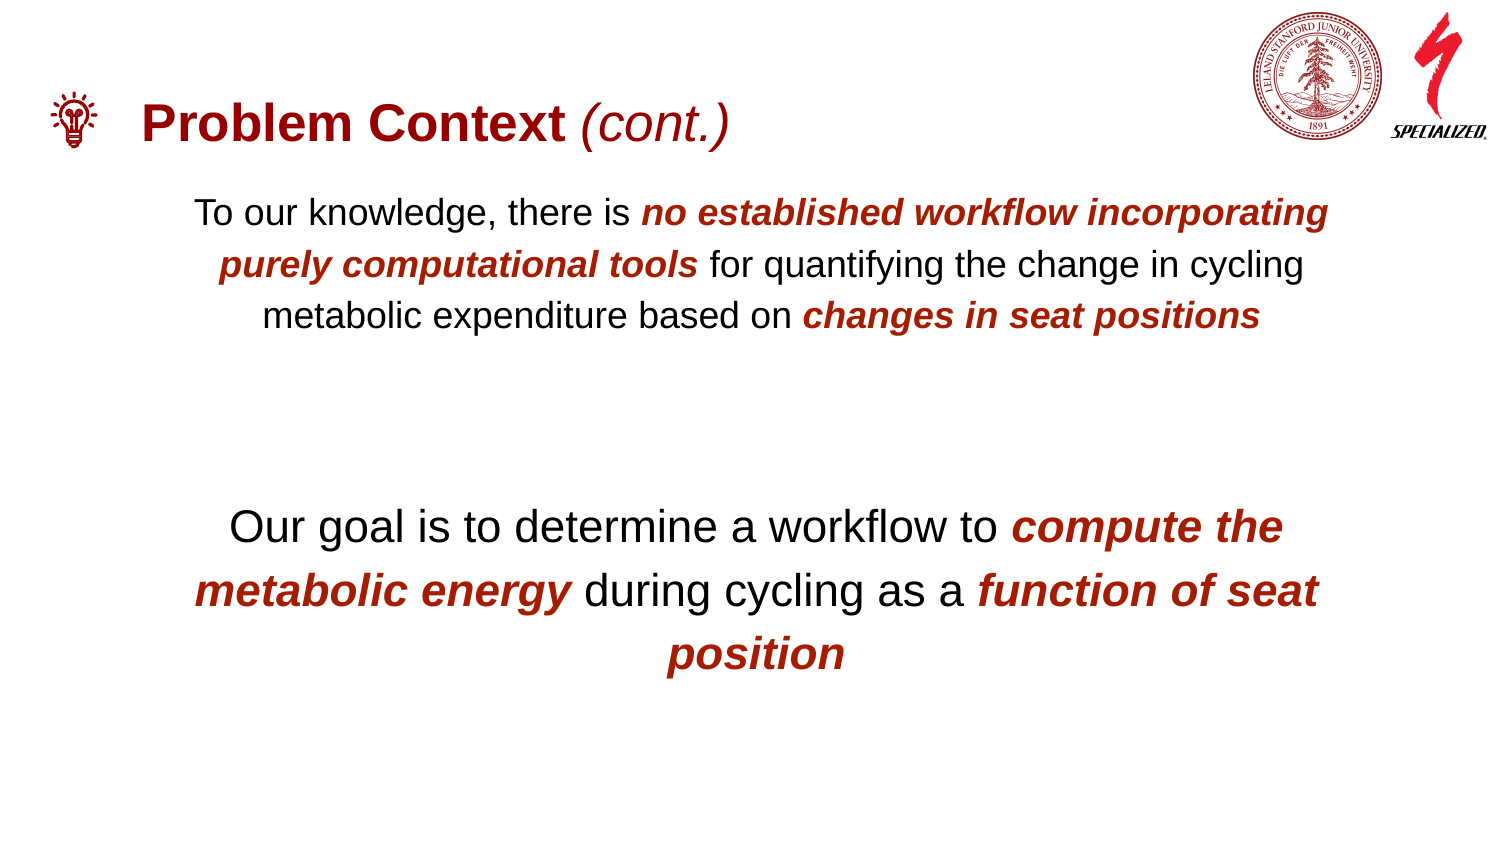

# Problem Context (cont.)

To our knowledge, there is no established workflow incorporating purely computational tools for quantifying the change in cycling metabolic expenditure based on changes in seat positions
Our goal is to determine a workflow to compute the metabolic energy during cycling as a function of seat position